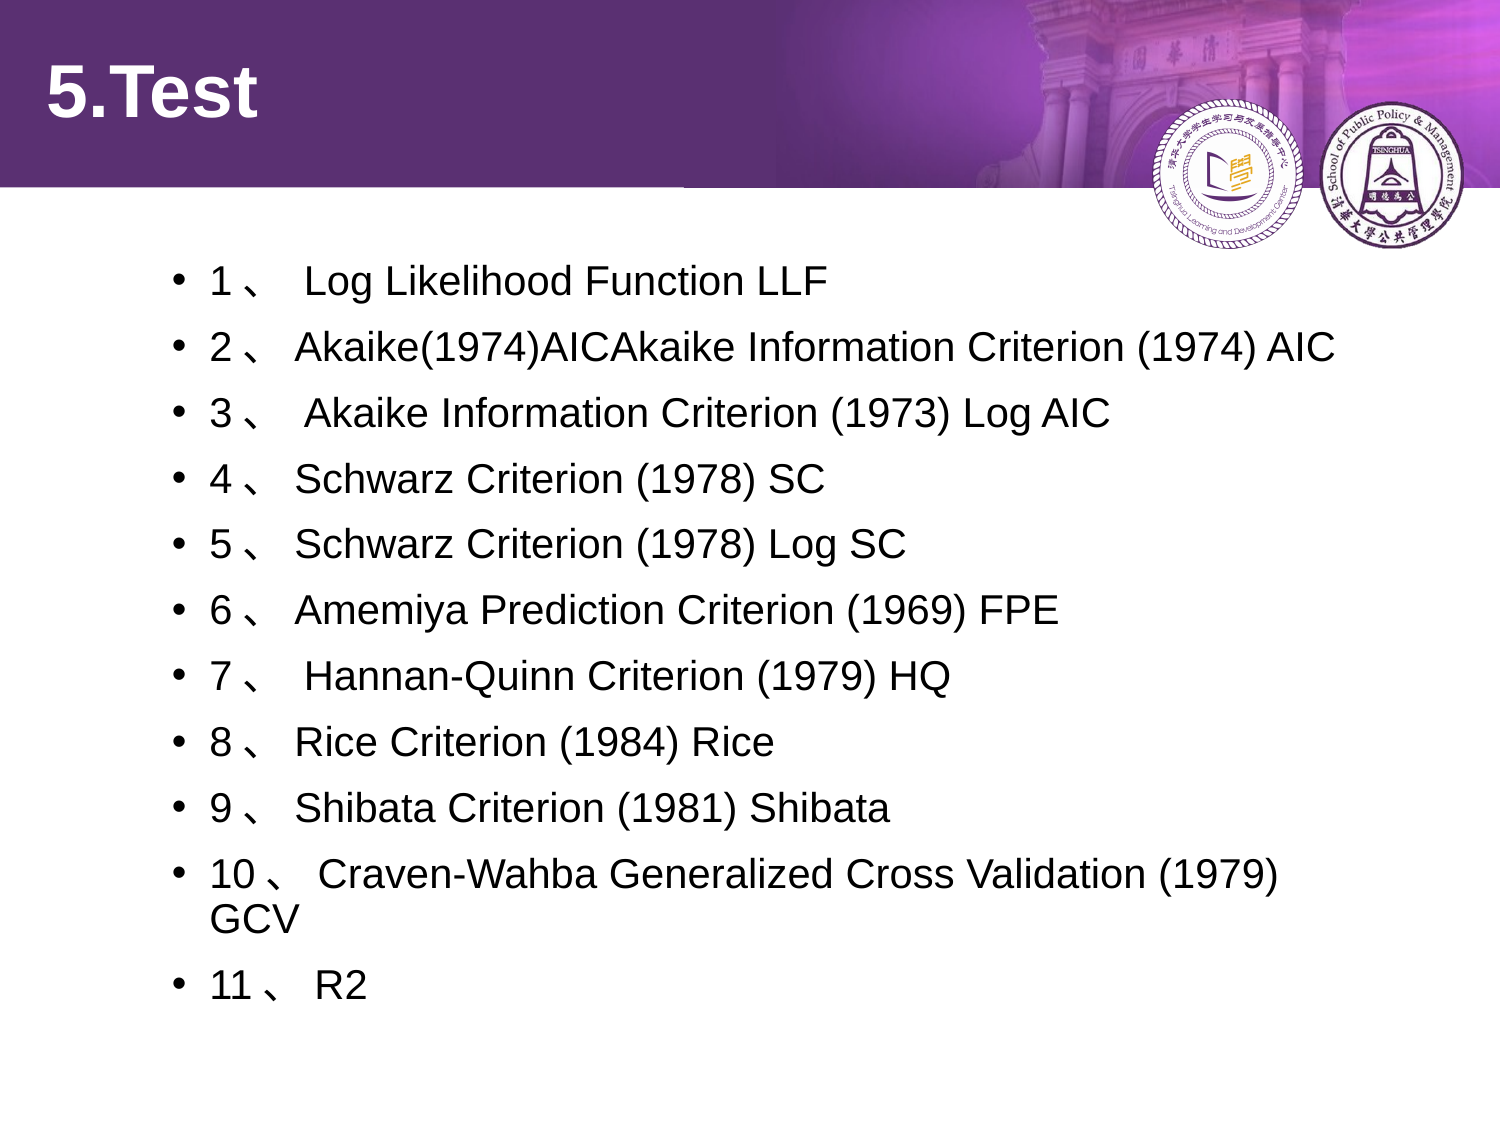

# 5.Test
1、 Log Likelihood Function LLF
2、Akaike(1974)AICAkaike Information Criterion (1974) AIC
3、 Akaike Information Criterion (1973) Log AIC
4、Schwarz Criterion (1978) SC
5、Schwarz Criterion (1978) Log SC
6、Amemiya Prediction Criterion (1969) FPE
7、 Hannan-Quinn Criterion (1979) HQ
8、Rice Criterion (1984) Rice
9、Shibata Criterion (1981) Shibata
10、Craven-Wahba Generalized Cross Validation (1979) GCV
11、R2